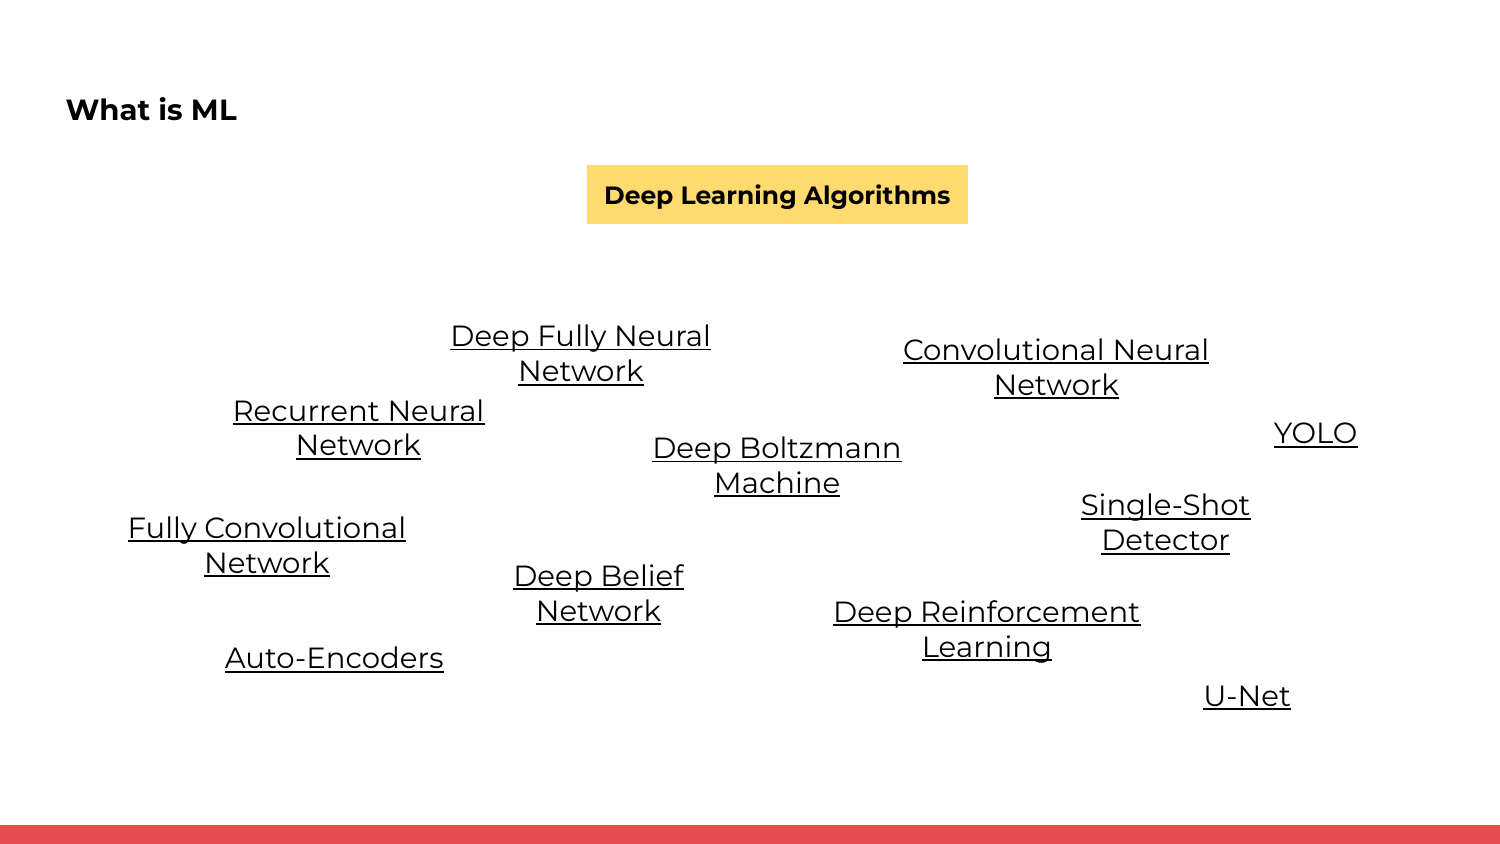

What is ML
Deep Learning Algorithms
Deep Fully Neural Network
Convolutional Neural Network
Recurrent Neural Network
YOLO
Deep Boltzmann Machine
Single-Shot Detector
Fully Convolutional Network
Deep Belief Network
Deep Reinforcement Learning
Auto-Encoders
U-Net